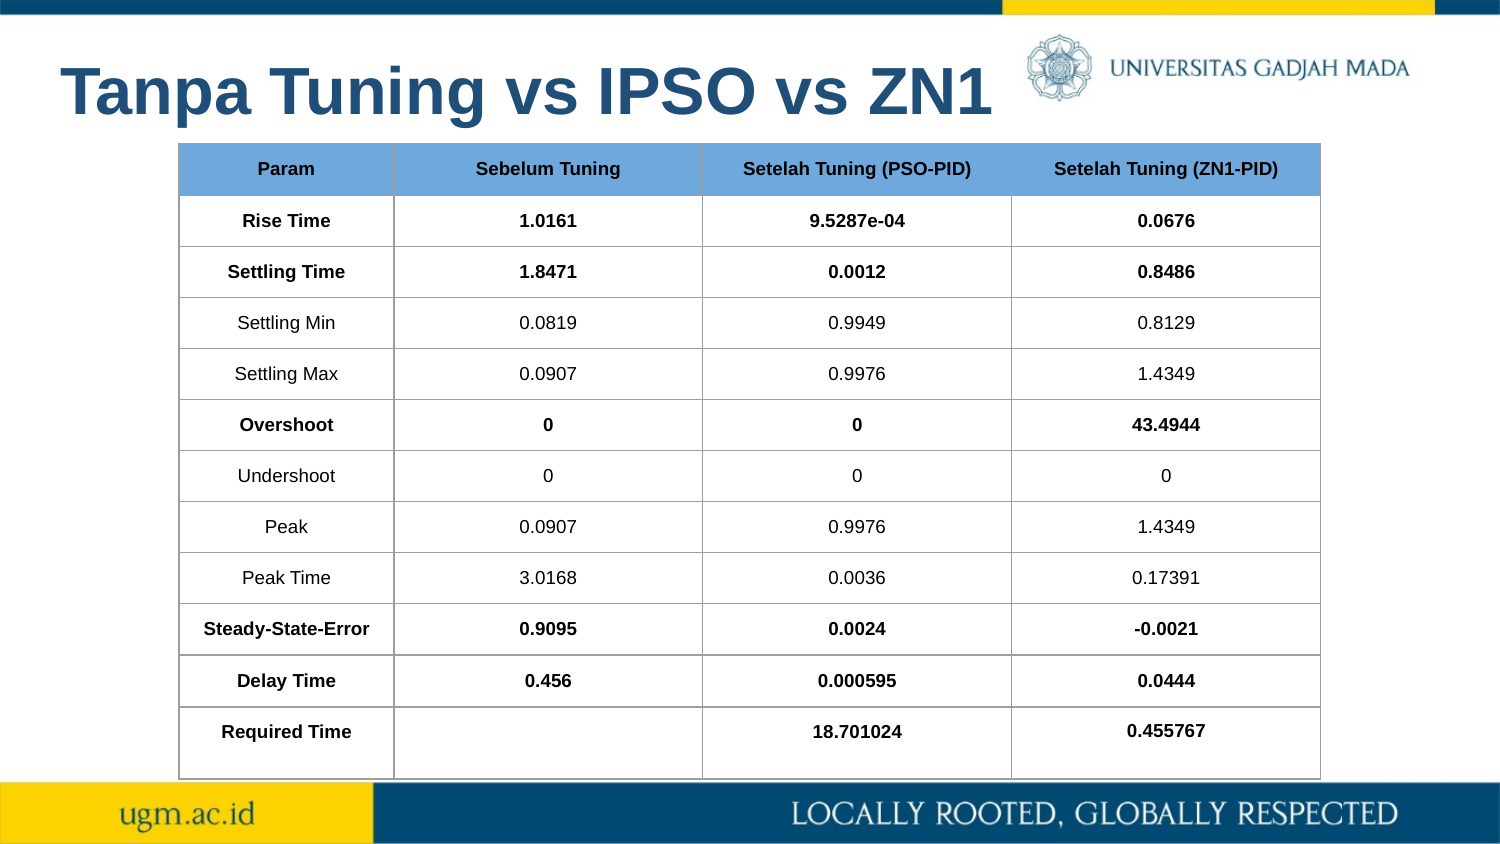

# Tanpa Tuning vs IPSO vs ZN1
| Param | Sebelum Tuning | Setelah Tuning (PSO-PID) | Setelah Tuning (ZN1-PID) |
| --- | --- | --- | --- |
| Rise Time | 1.0161 | 9.5287e-04 | 0.0676 |
| Settling Time | 1.8471 | 0.0012 | 0.8486 |
| Settling Min | 0.0819 | 0.9949 | 0.8129 |
| Settling Max | 0.0907 | 0.9976 | 1.4349 |
| Overshoot | 0 | 0 | 43.4944 |
| Undershoot | 0 | 0 | 0 |
| Peak | 0.0907 | 0.9976 | 1.4349 |
| Peak Time | 3.0168 | 0.0036 | 0.17391 |
| Steady-State-Error | 0.9095 | 0.0024 | -0.0021 |
| Delay Time | 0.456 | 0.000595 | 0.0444 |
| Required Time |  | 18.701024 | 0.455767 |